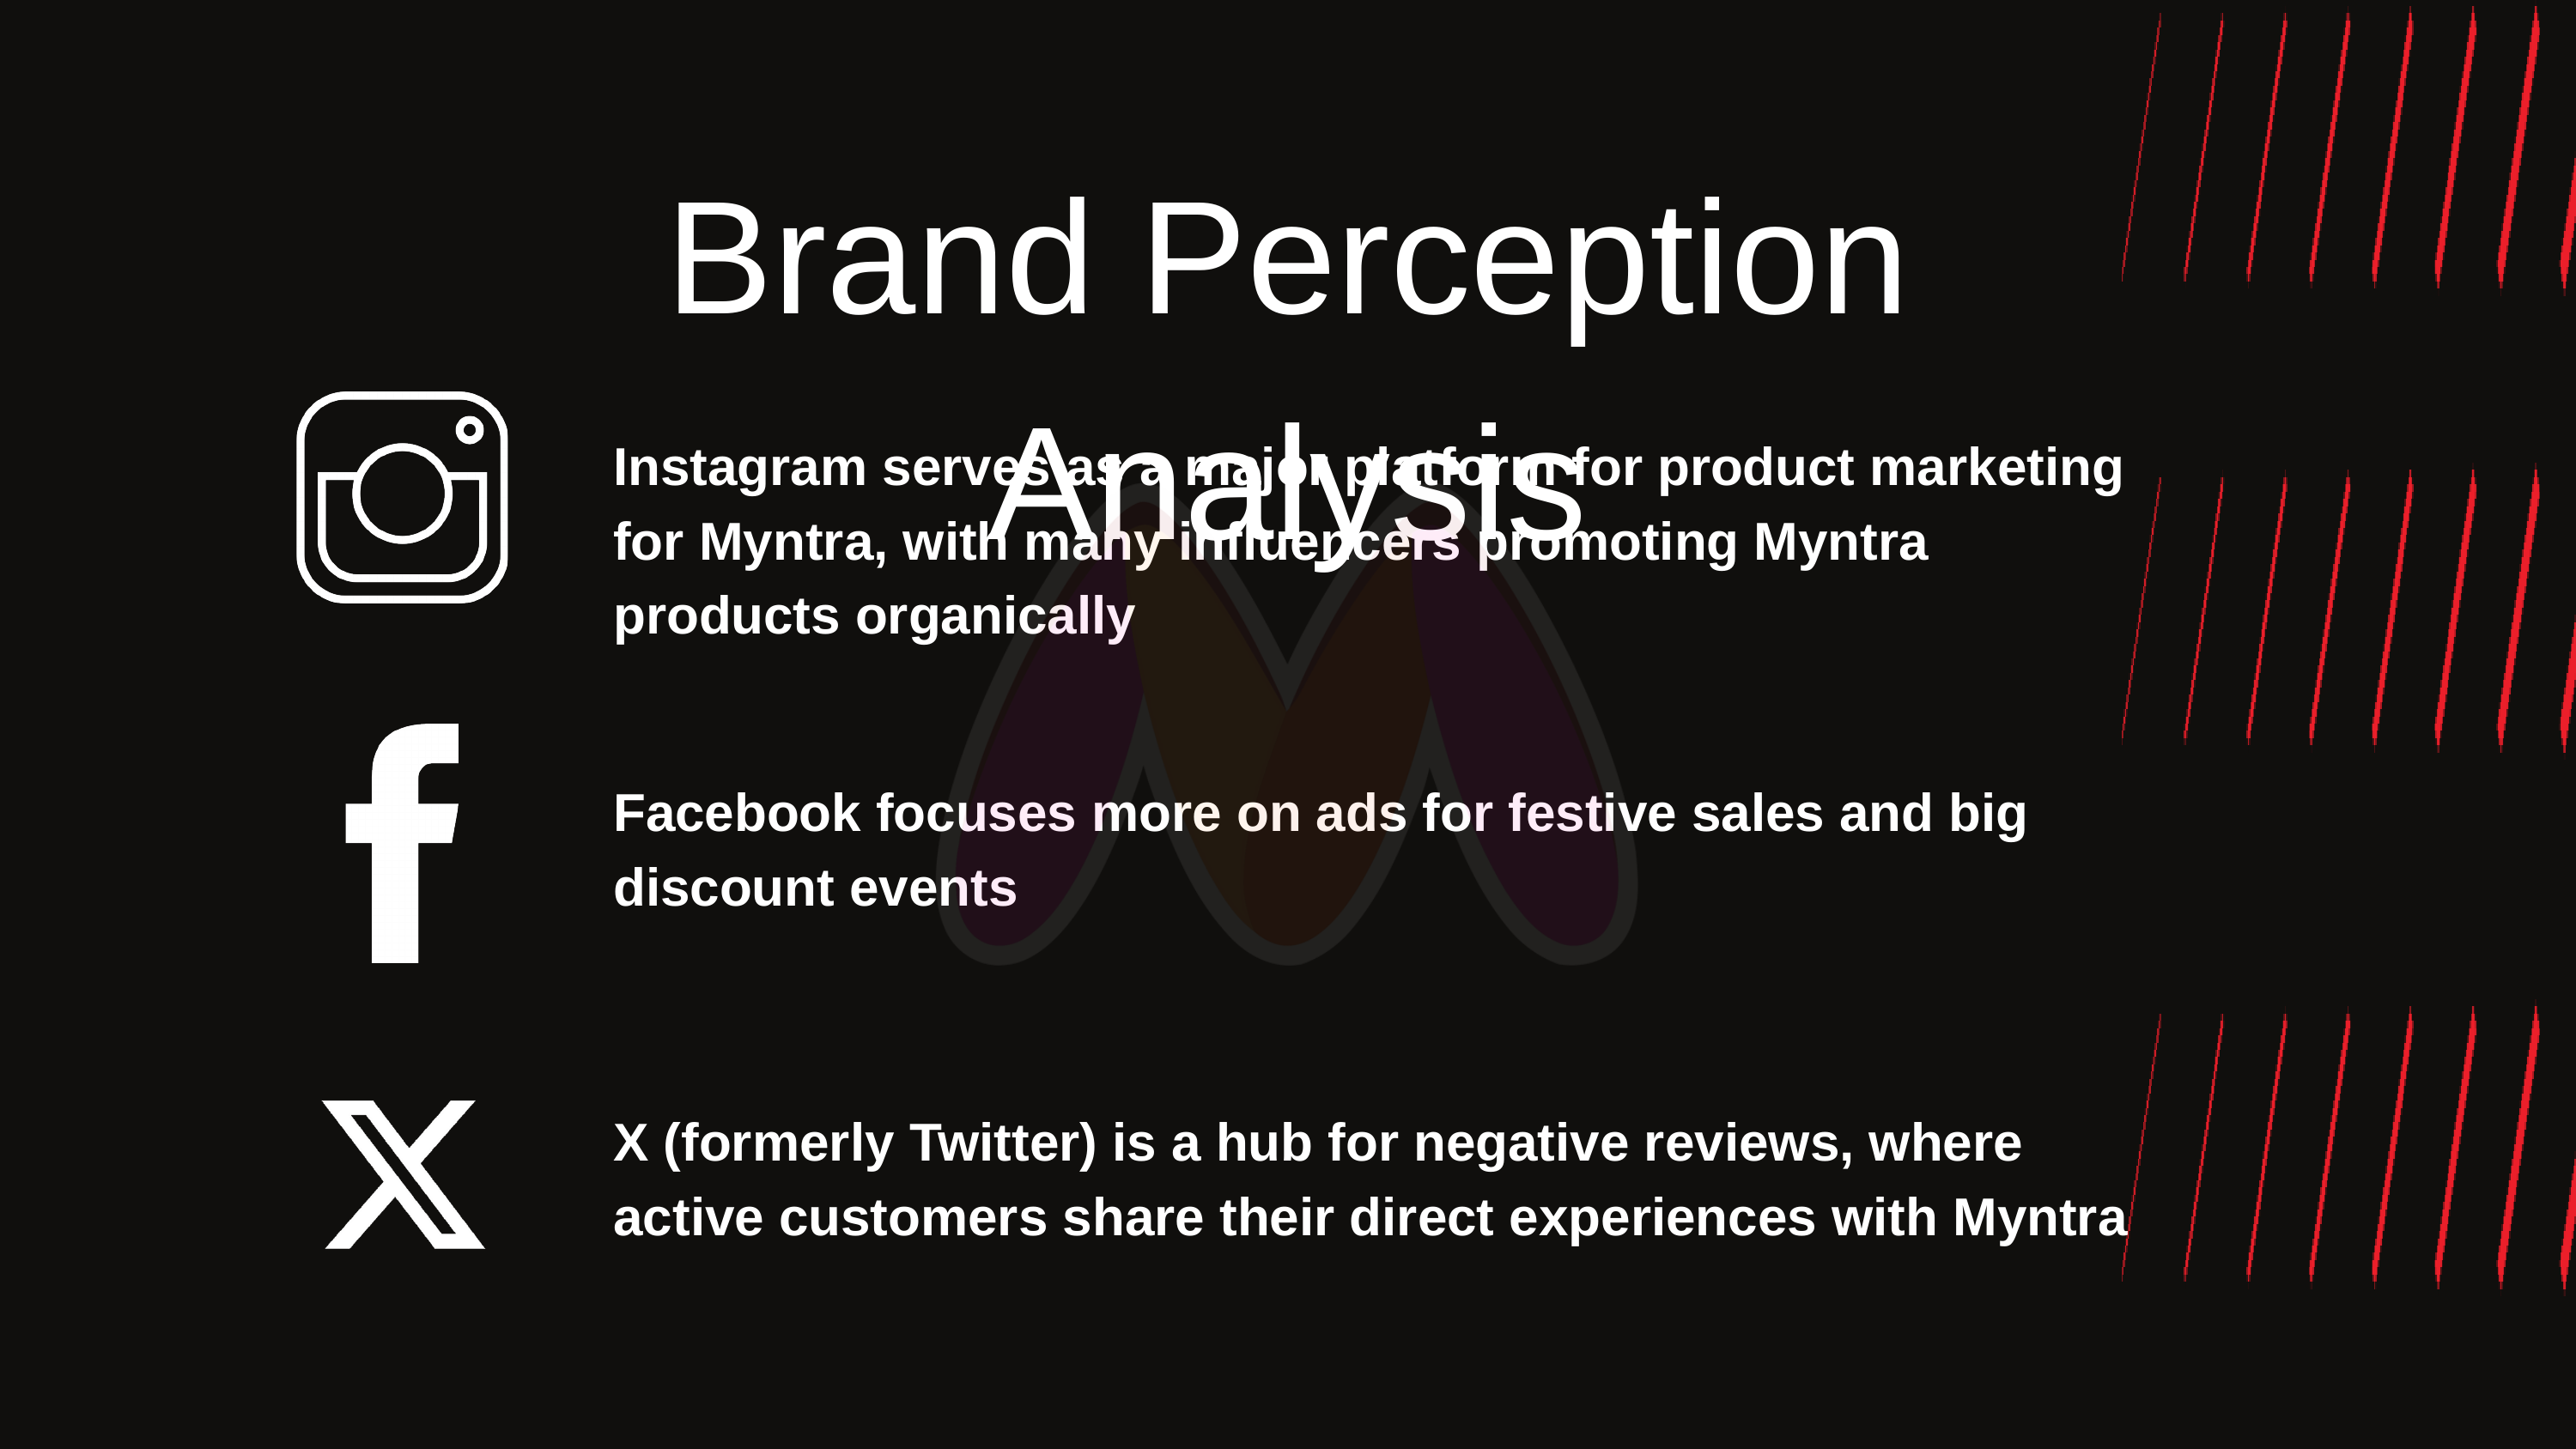

Brand Perception Analysis

Instagram serves as a major platform for product marketing for Myntra, with many influencers promoting Myntra products organically

Facebook focuses more on ads for festive sales and big discount events

X (formerly Twitter) is a hub for negative reviews, where active customers share their direct experiences with Myntra